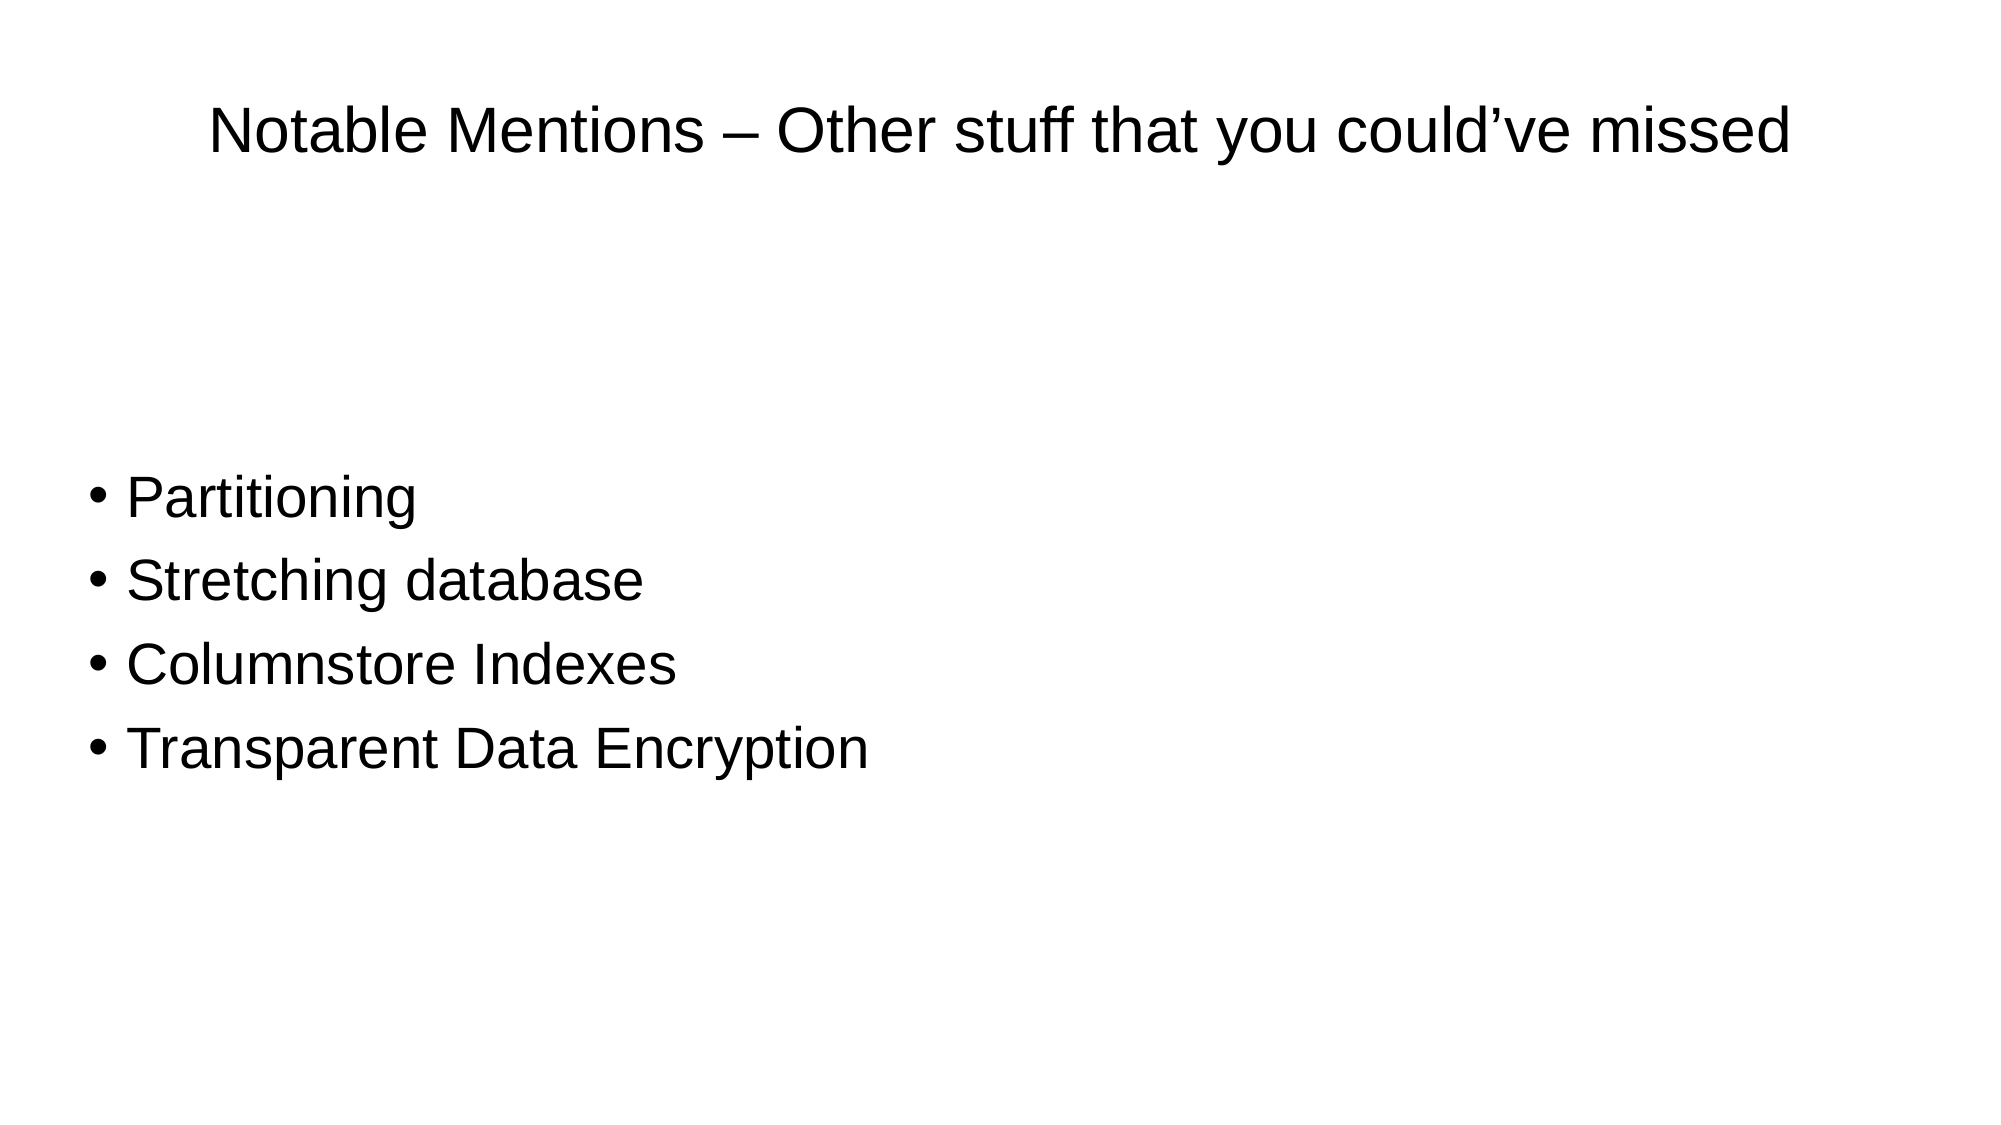

# Notable Mentions – Other stuff that you could’ve missed
Partitioning
Stretching database
Columnstore Indexes
Transparent Data Encryption